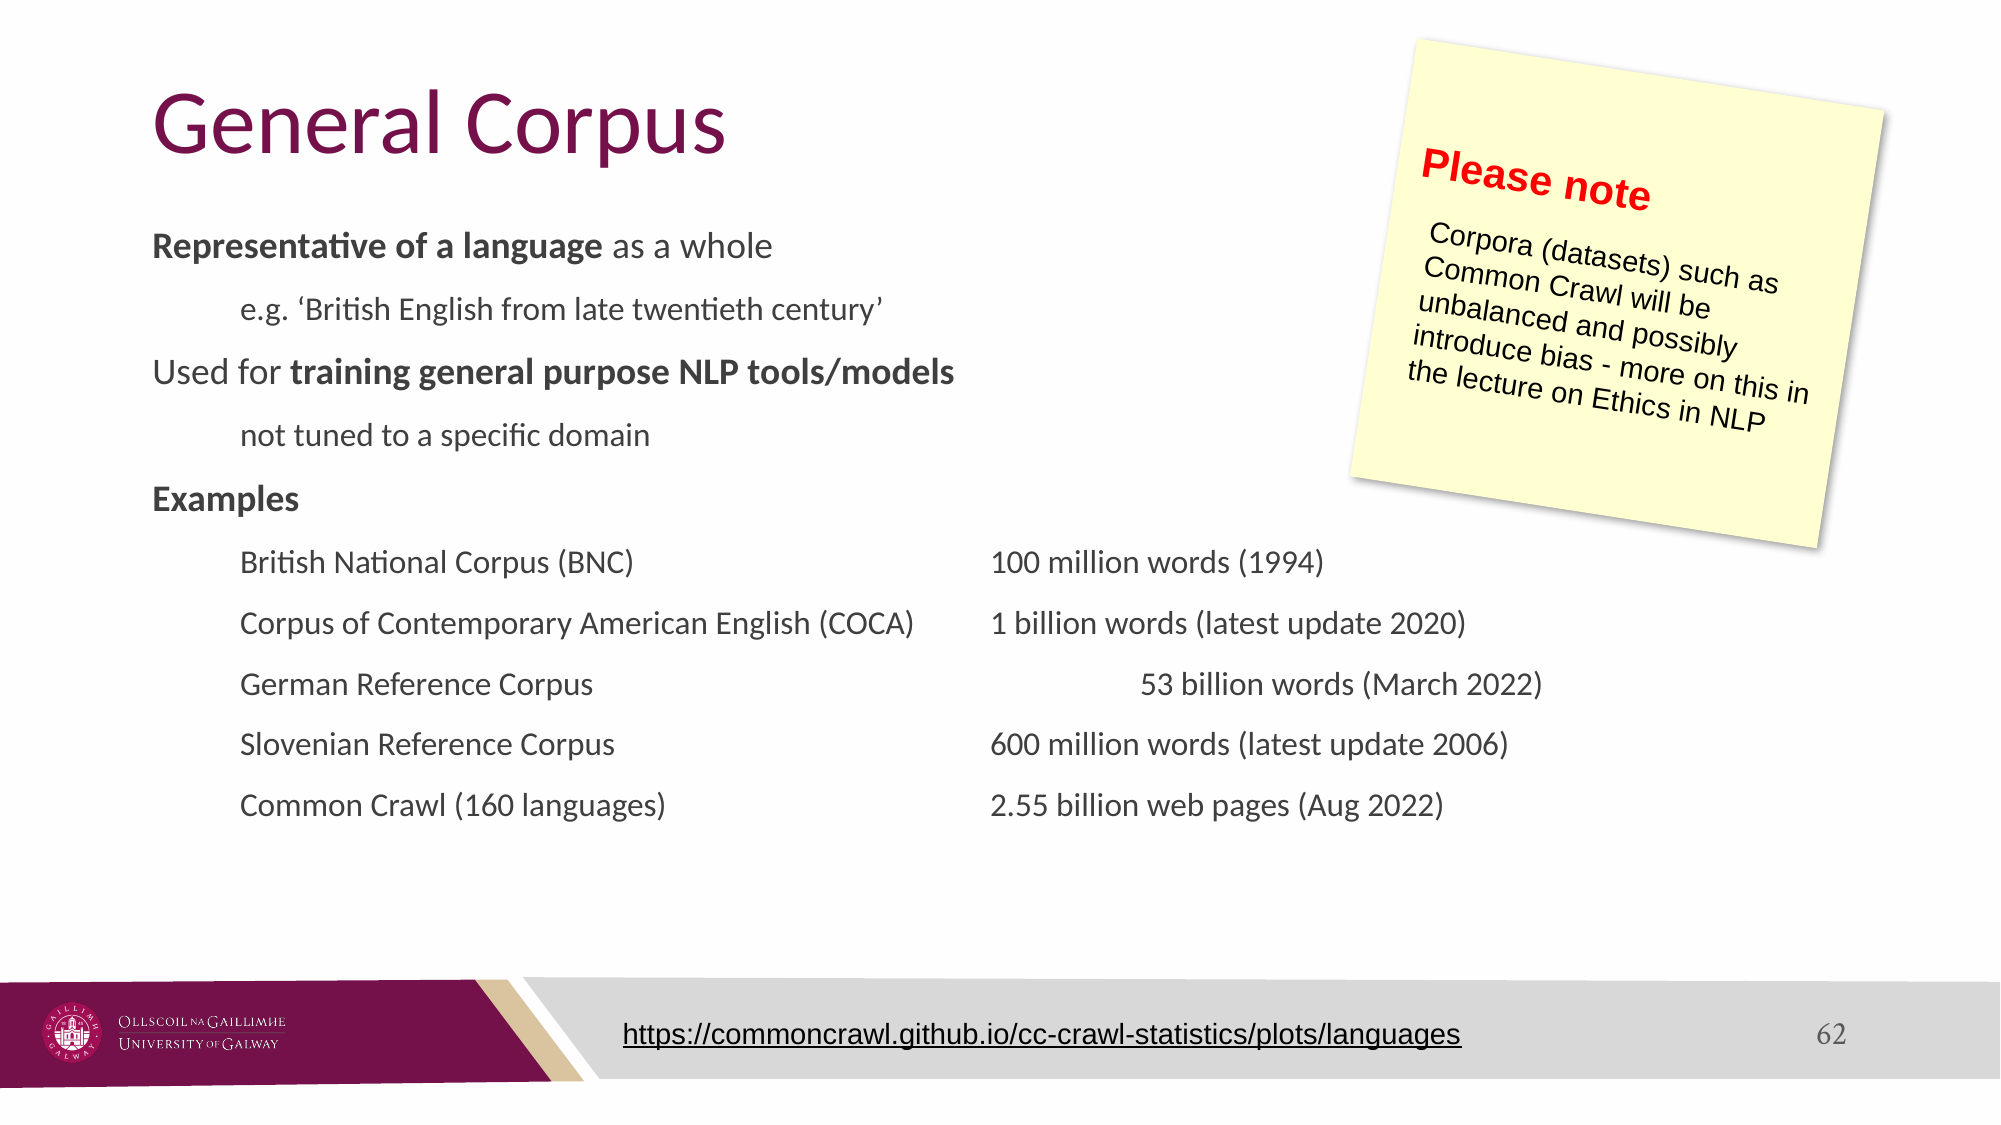

# General Corpus
Please note
Corpora (datasets) such as Common Crawl will be unbalanced and possibly introduce bias - more on this in the lecture on Ethics in NLP
Representative of a language as a whole
e.g. ‘British English from late twentieth century’
Used for training general purpose NLP tools/models
not tuned to a specific domain
Examples
British National Corpus (BNC) 			100 million words (1994)
Corpus of Contemporary American English (COCA) 	1 billion words (latest update 2020)
German Reference Corpus				53 billion words (March 2022)
Slovenian Reference Corpus			600 million words (latest update 2006)
Common Crawl (160 languages)			2.55 billion web pages (Aug 2022)
https://commoncrawl.github.io/cc-crawl-statistics/plots/languages
62